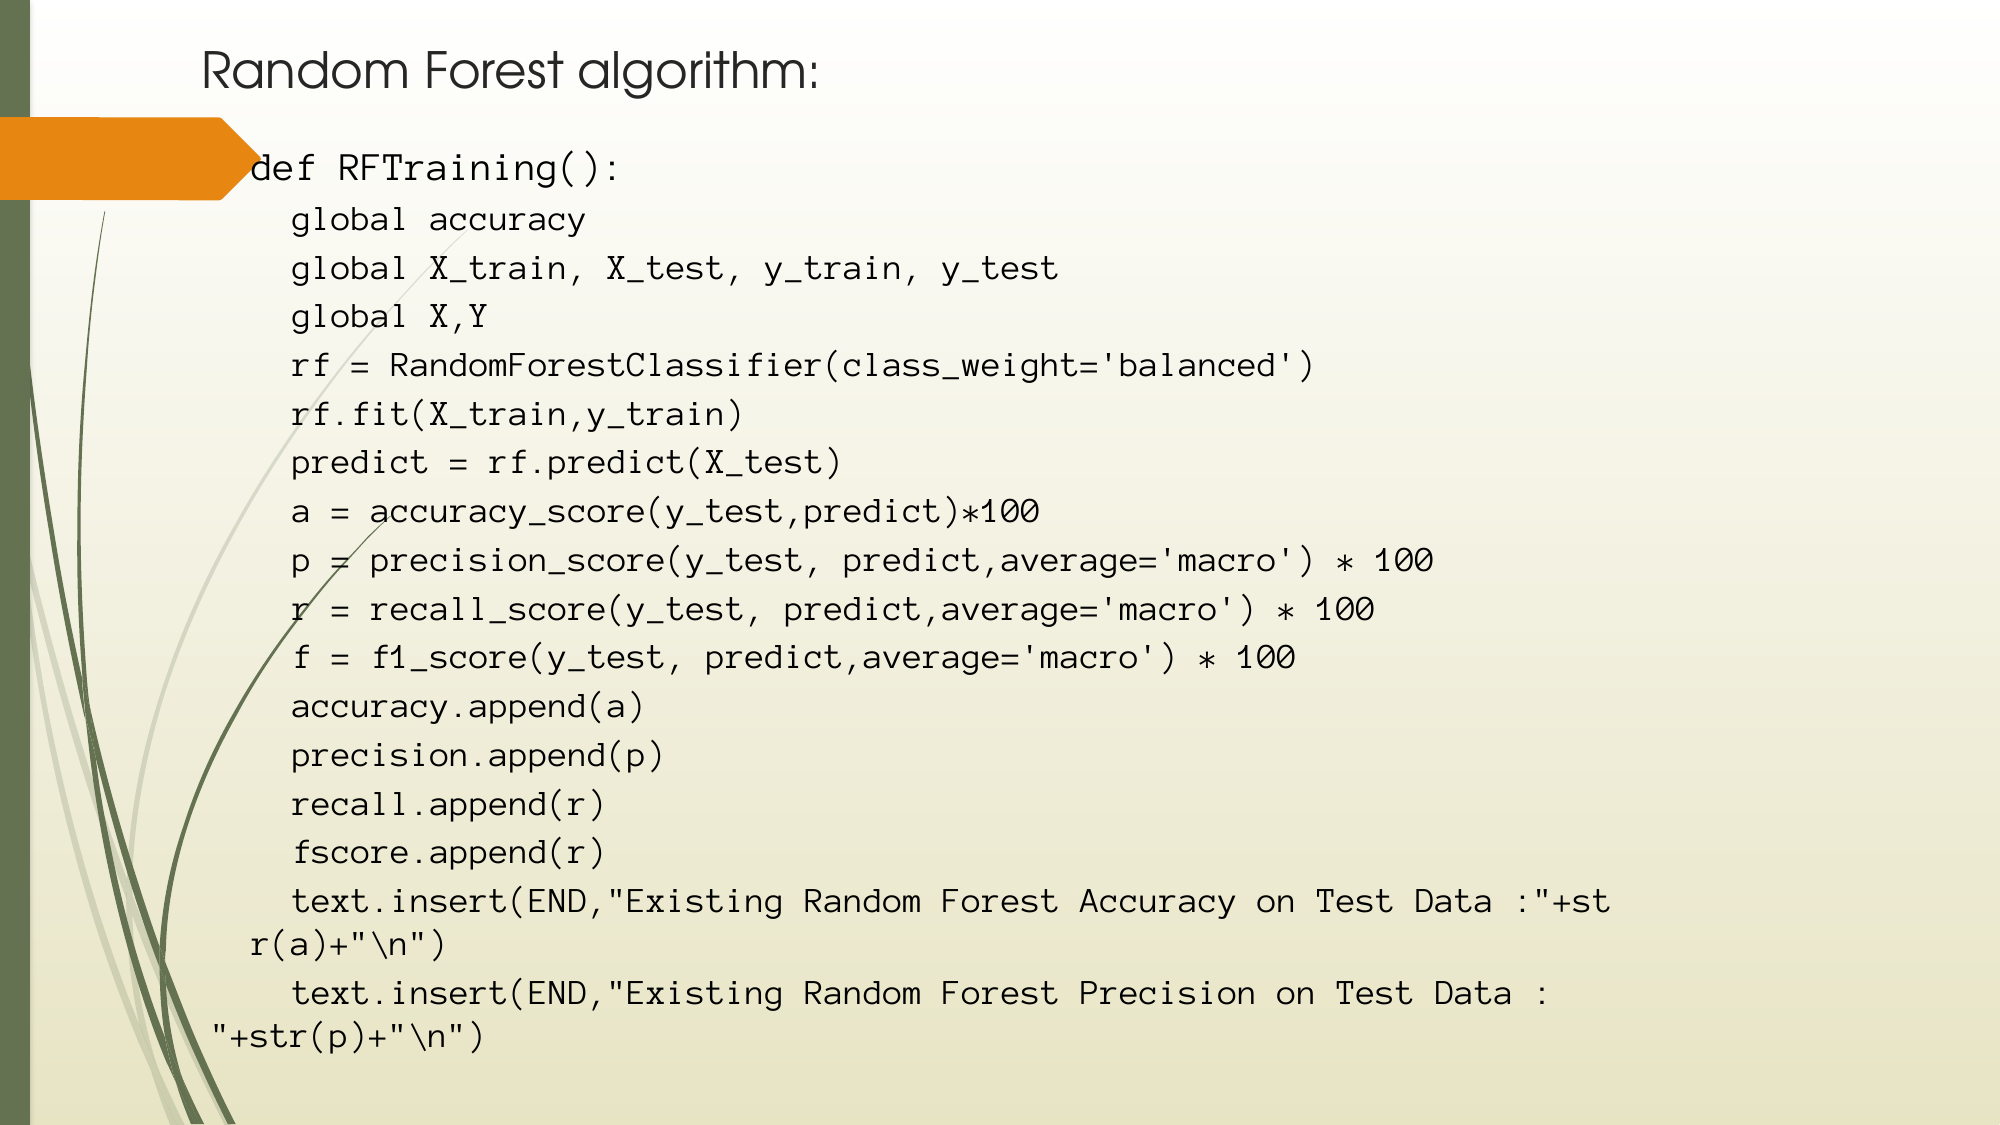

# Random Forest algorithm:

	def RFTraining():
    		global accuracy
    		global X_train, X_test, y_train, y_test
    		global X,Y
    		rf = RandomForestClassifier(class_weight='balanced')
    		rf.fit(X_train,y_train)
    		predict = rf.predict(X_test)
    		a = accuracy_score(y_test,predict)*100
    		p = precision_score(y_test, predict,average='macro') * 100
    		r = recall_score(y_test, predict,average='macro') * 100
    		f = f1_score(y_test, predict,average='macro') * 100
    		accuracy.append(a)
    		precision.append(p)
    		recall.append(r)
    		fscore.append(r)
    		text.insert(END,"Existing Random Forest Accuracy on Test Data :"+st			r(a)+"\n")
    		text.insert(END,"Existing Random Forest Precision on Test Data : 				"+str(p)+"\n")